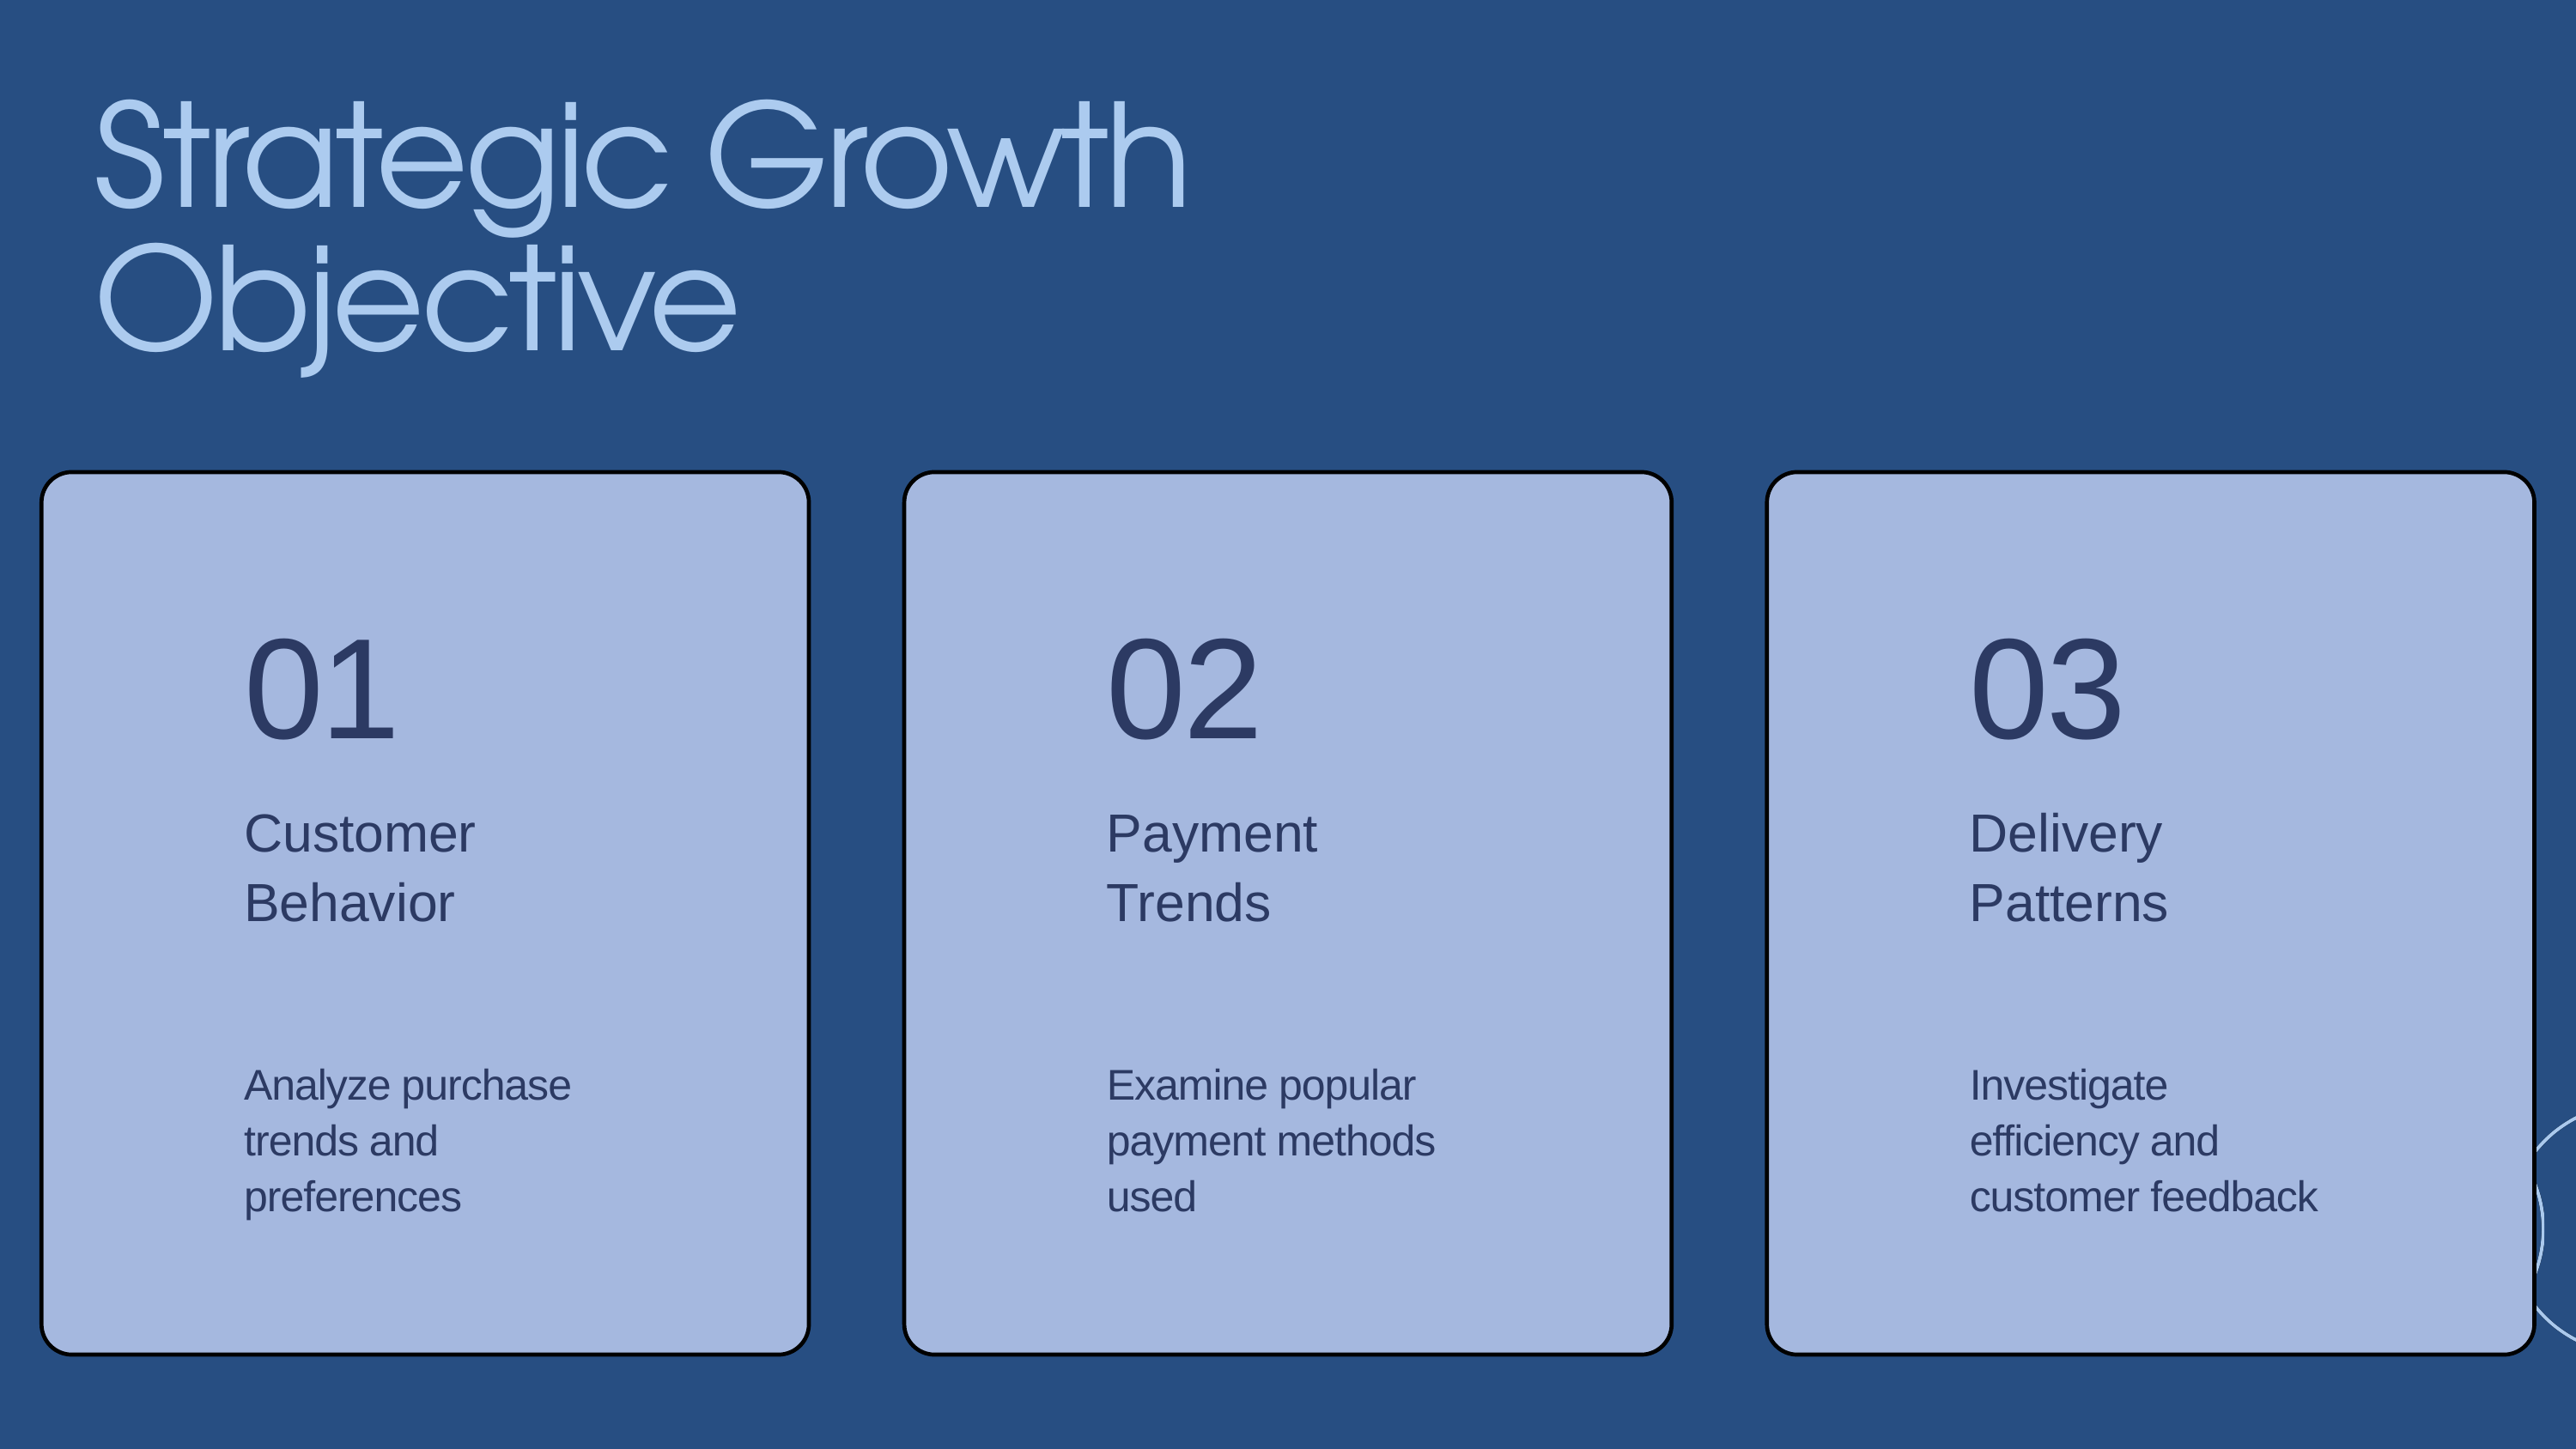

Strategic Growth Objective
Data-Driven Insights

02
Payment Trends
Examine popular payment methods used
01
Customer Behavior
Analyze purchase trends and preferences
03
Delivery Patterns
Investigate efficiency and customer feedback